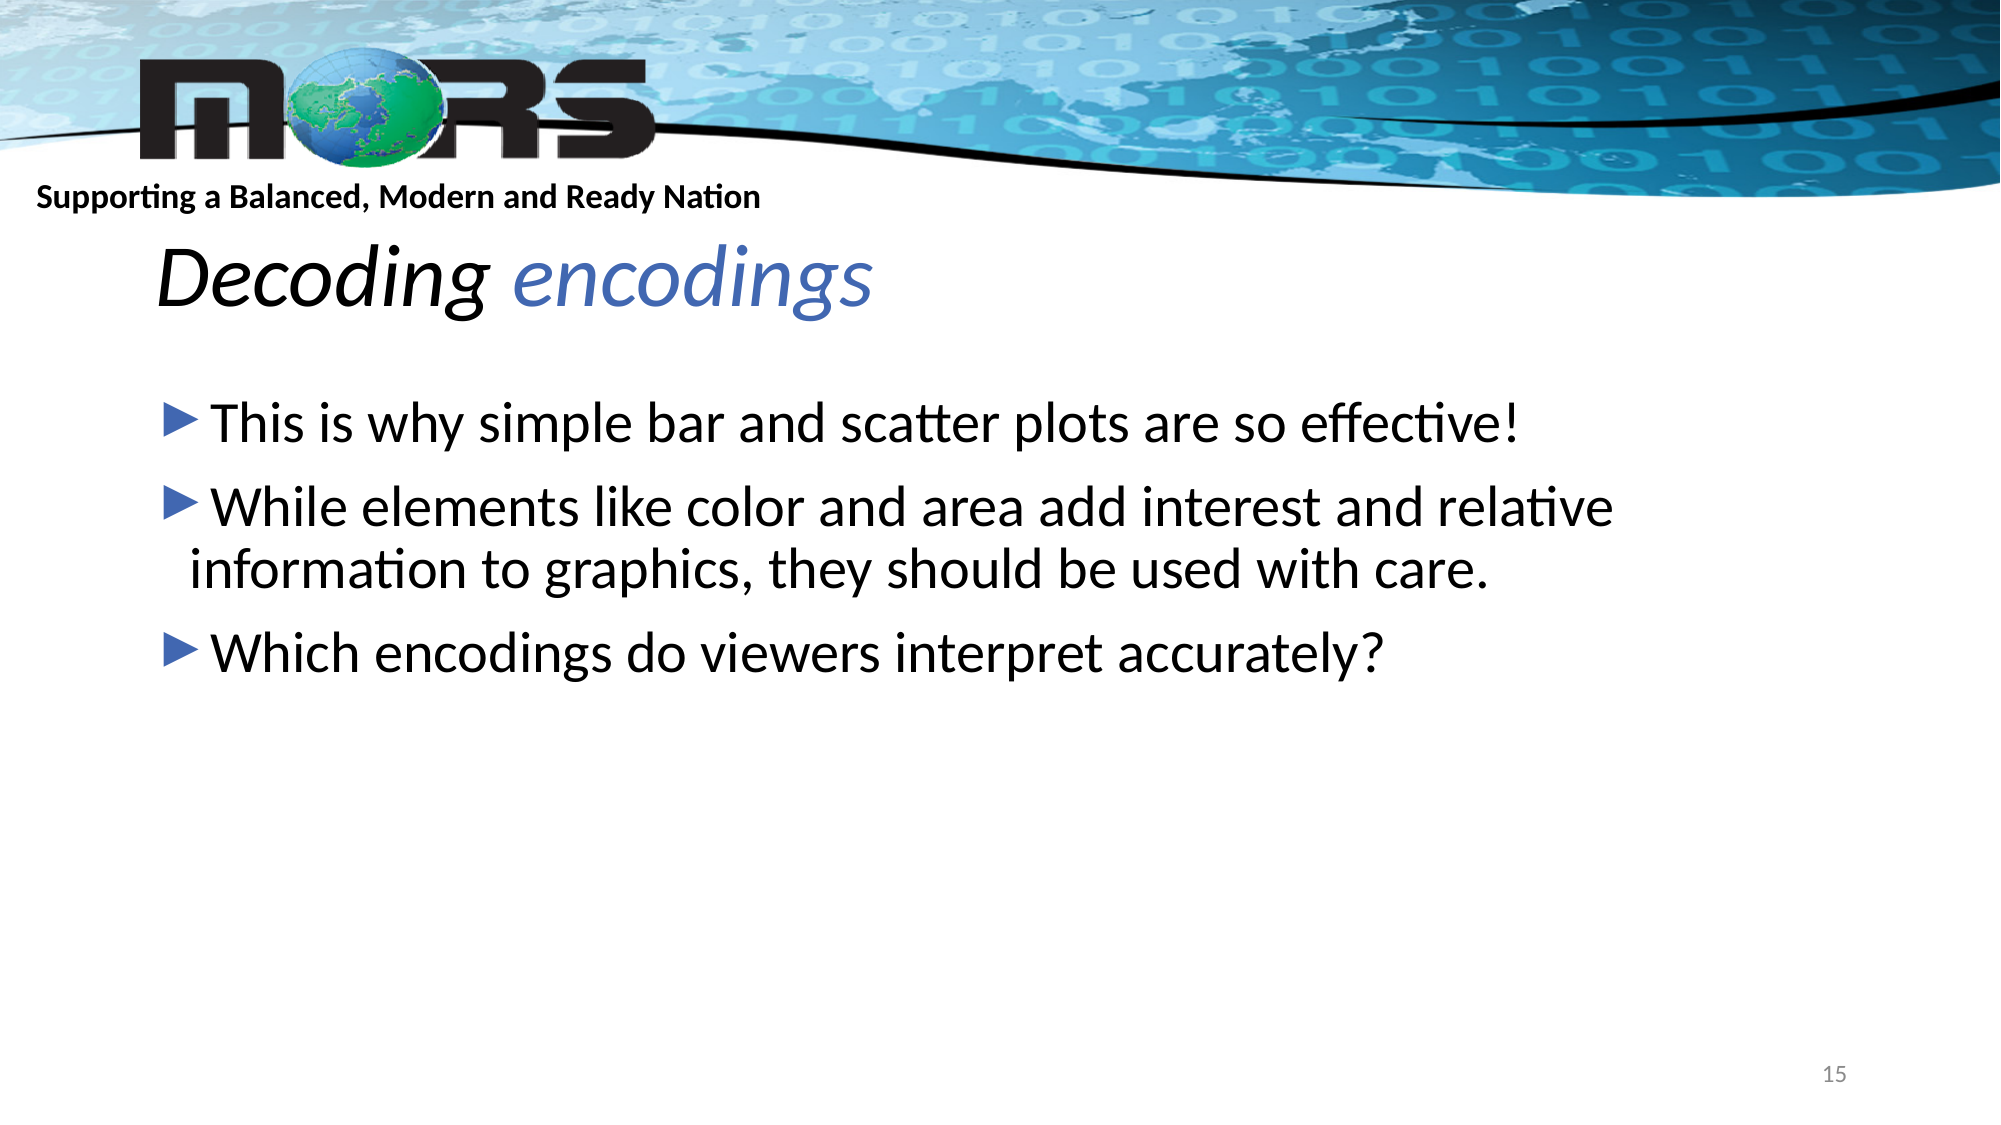

# Decoding encodings
This is why simple bar and scatter plots are so effective!
While elements like color and area add interest and relative information to graphics, they should be used with care.
Which encodings do viewers interpret accurately?

15